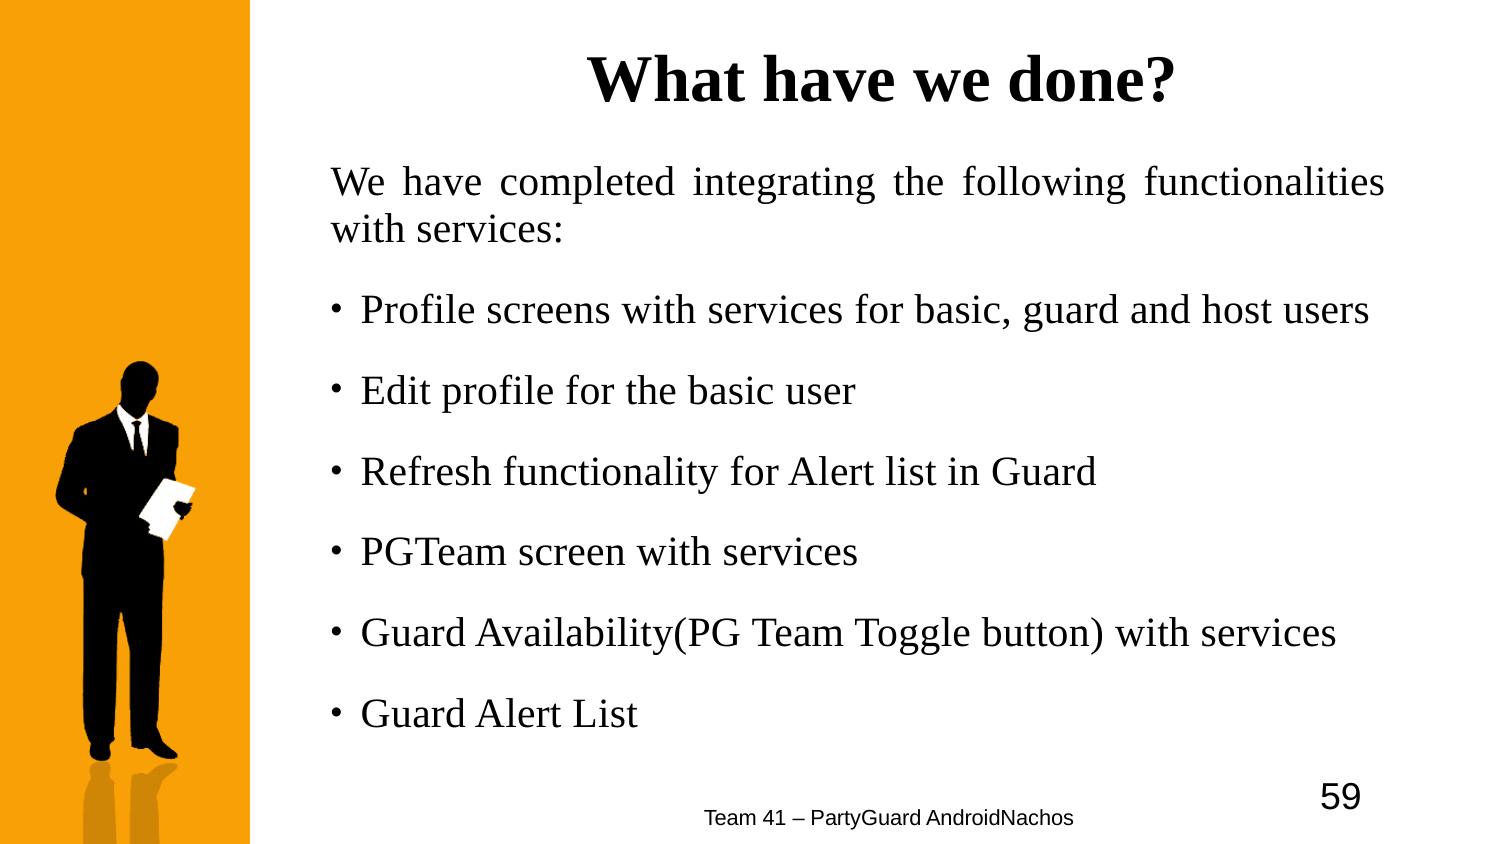

# What have we done?
We have completed integrating the following functionalities with services:
Profile screens with services for basic, guard and host users
Edit profile for the basic user
Refresh functionality for Alert list in Guard
PGTeam screen with services
Guard Availability(PG Team Toggle button) with services
Guard Alert List

59
Team 41 – PartyGuard AndroidNachos